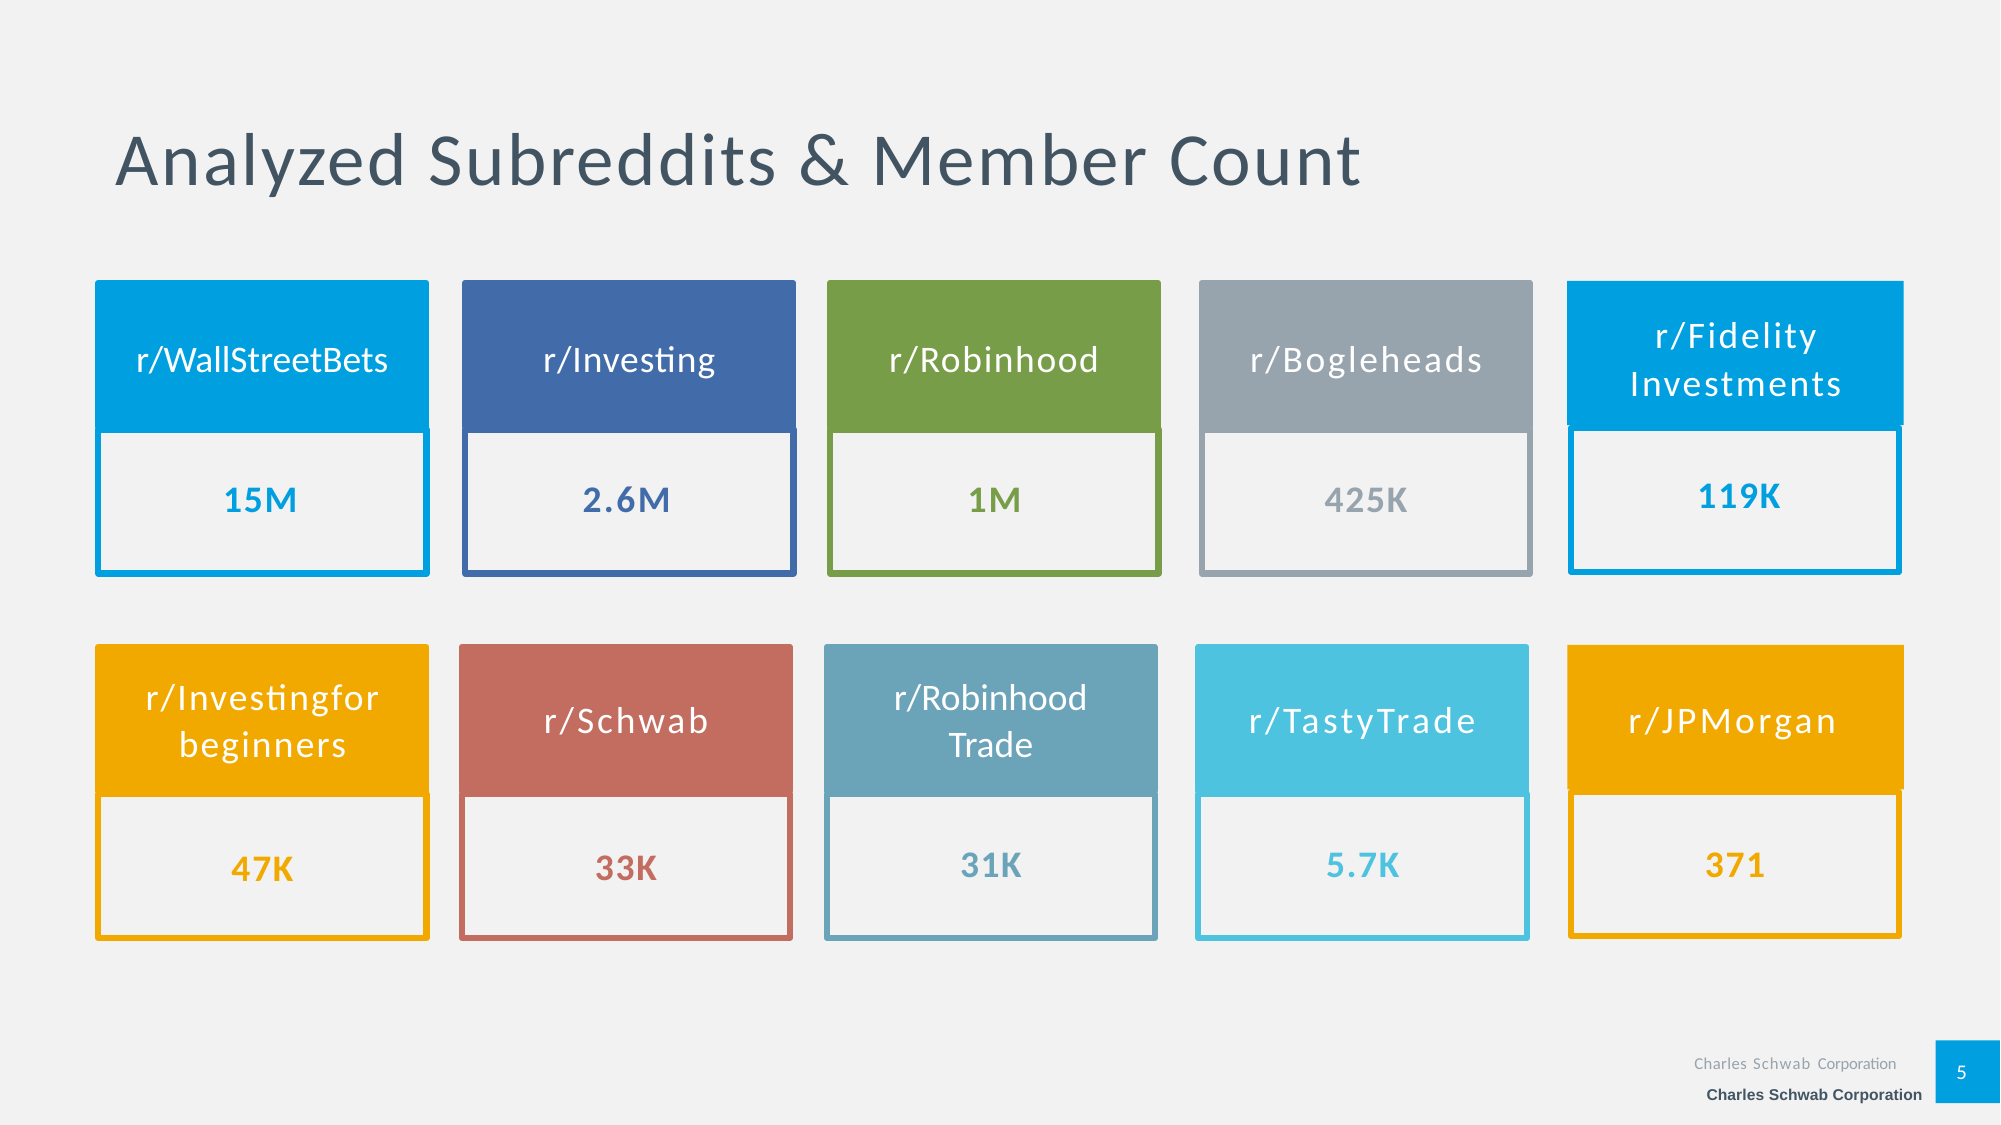

# Analyzed Subreddits & Member Count

r/Fidelity
Investments
r/WallStreetBets
r/Investing
r/Robinhood
r/Bogleheads

       119K
       15M
    2.6M
1M
425K

r/Investingfor
beginners
r/Robinhood
Trade
r/Schwab
r/TastyTrade
r/JPMorgan

31K
5.7K
371
33K
47K

Charles Schwab Corporation
5